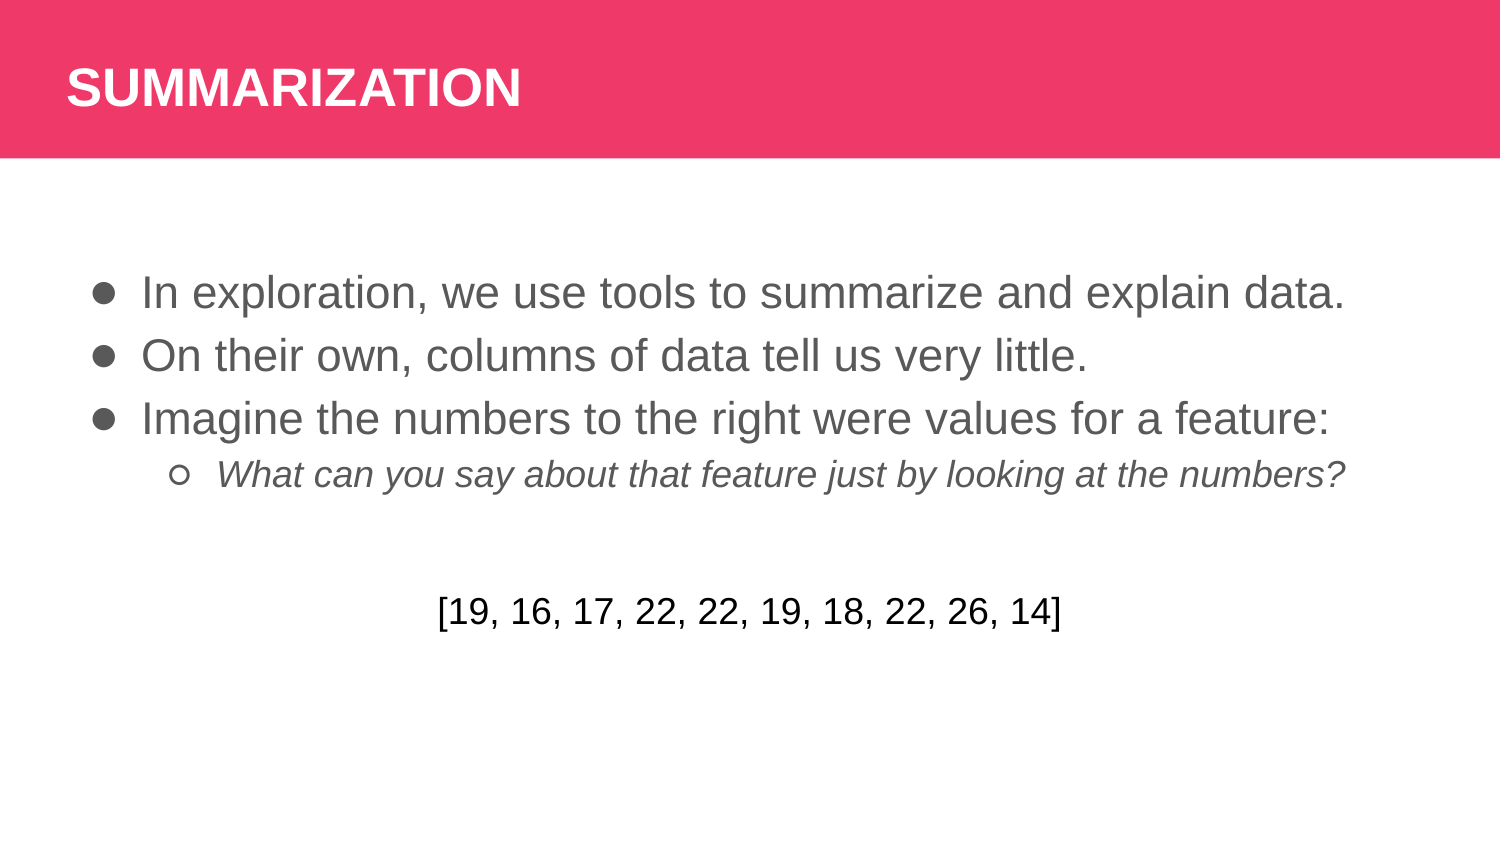

SUMMARIZATION
In exploration, we use tools to summarize and explain data.
On their own, columns of data tell us very little.
Imagine the numbers to the right were values for a feature:
What can you say about that feature just by looking at the numbers?
[19, 16, 17, 22, 22, 19, 18, 22, 26, 14]